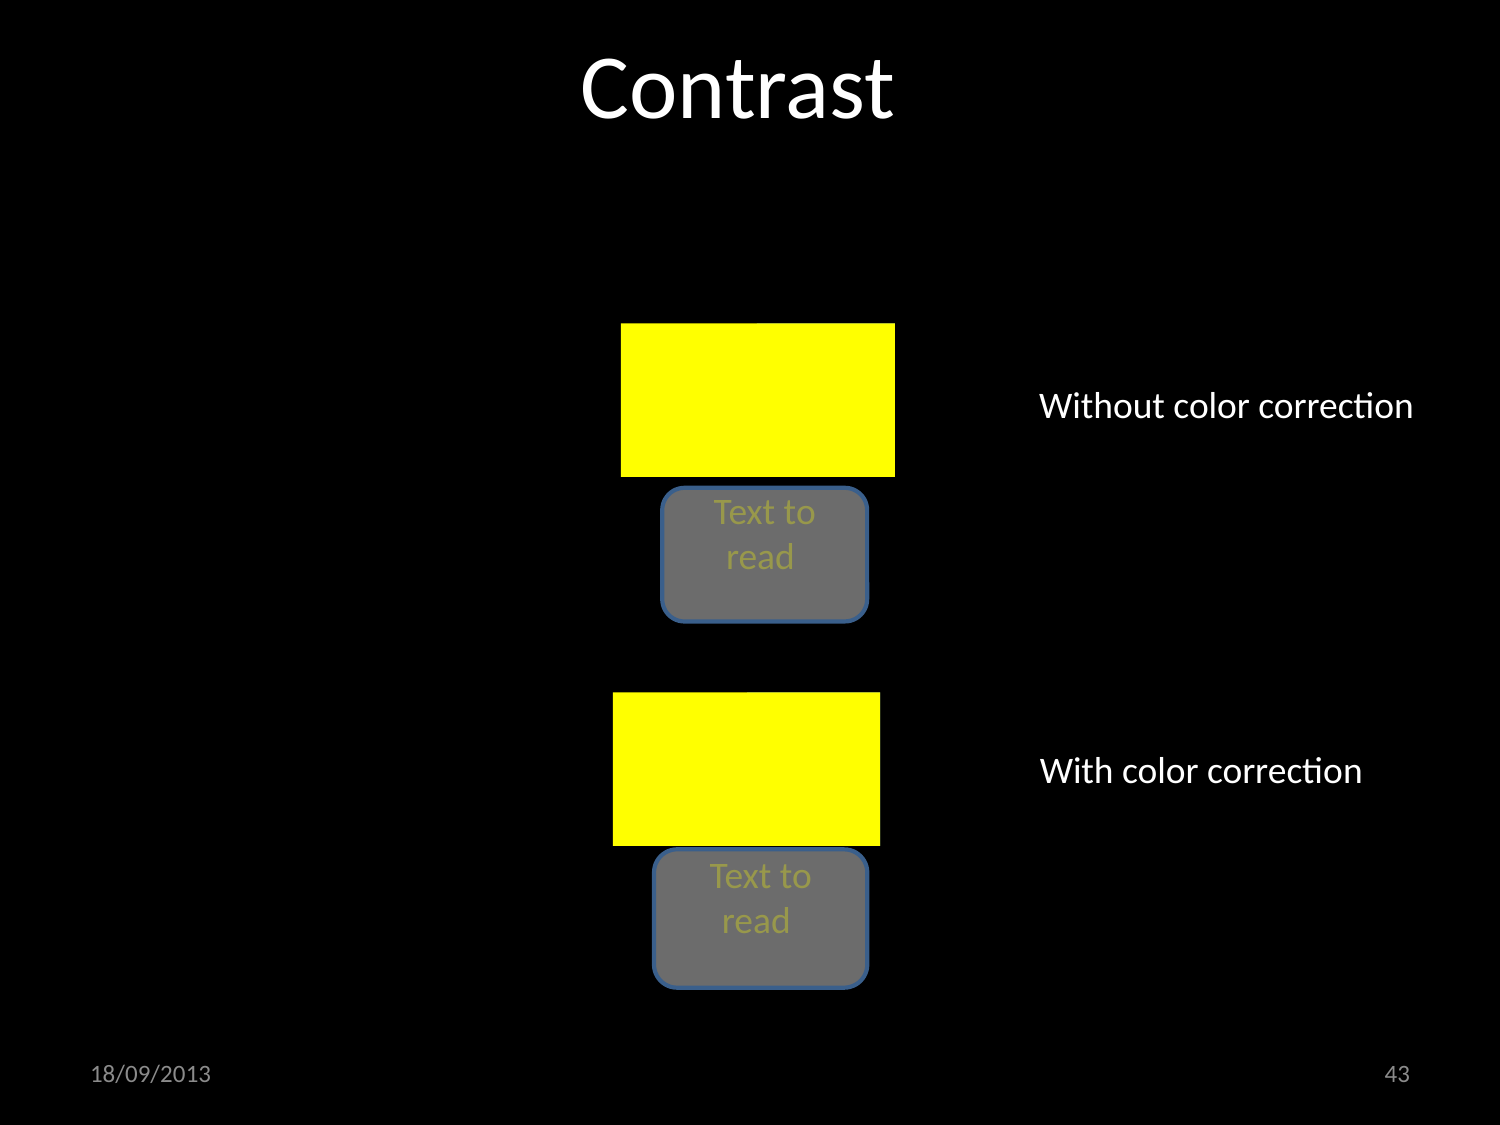

Contrast

Without color correction
Text to read

With color correction
Text to read

18/09/2013
43